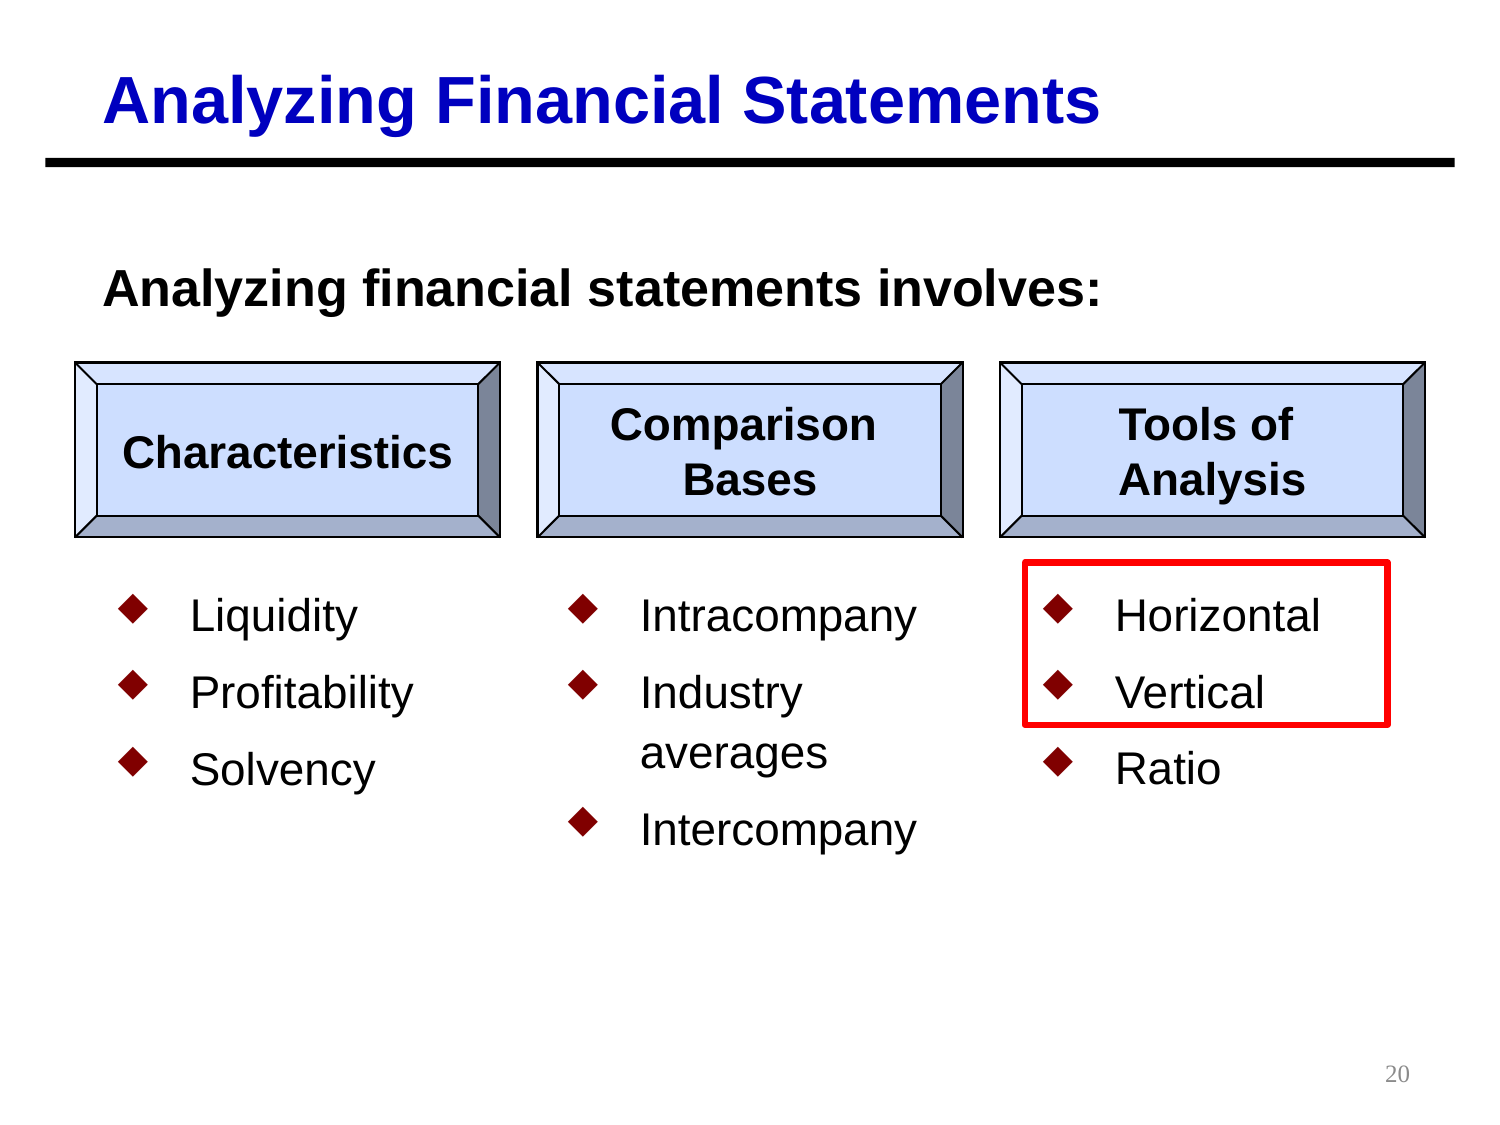

Analyzing Financial Statements

Analyzing financial statements involves:
Characteristics
Comparison
Bases
Tools of
Analysis
Liquidity
Profitability
Solvency
Intracompany
Industry averages
Intercompany
Horizontal
Vertical
Ratio

20